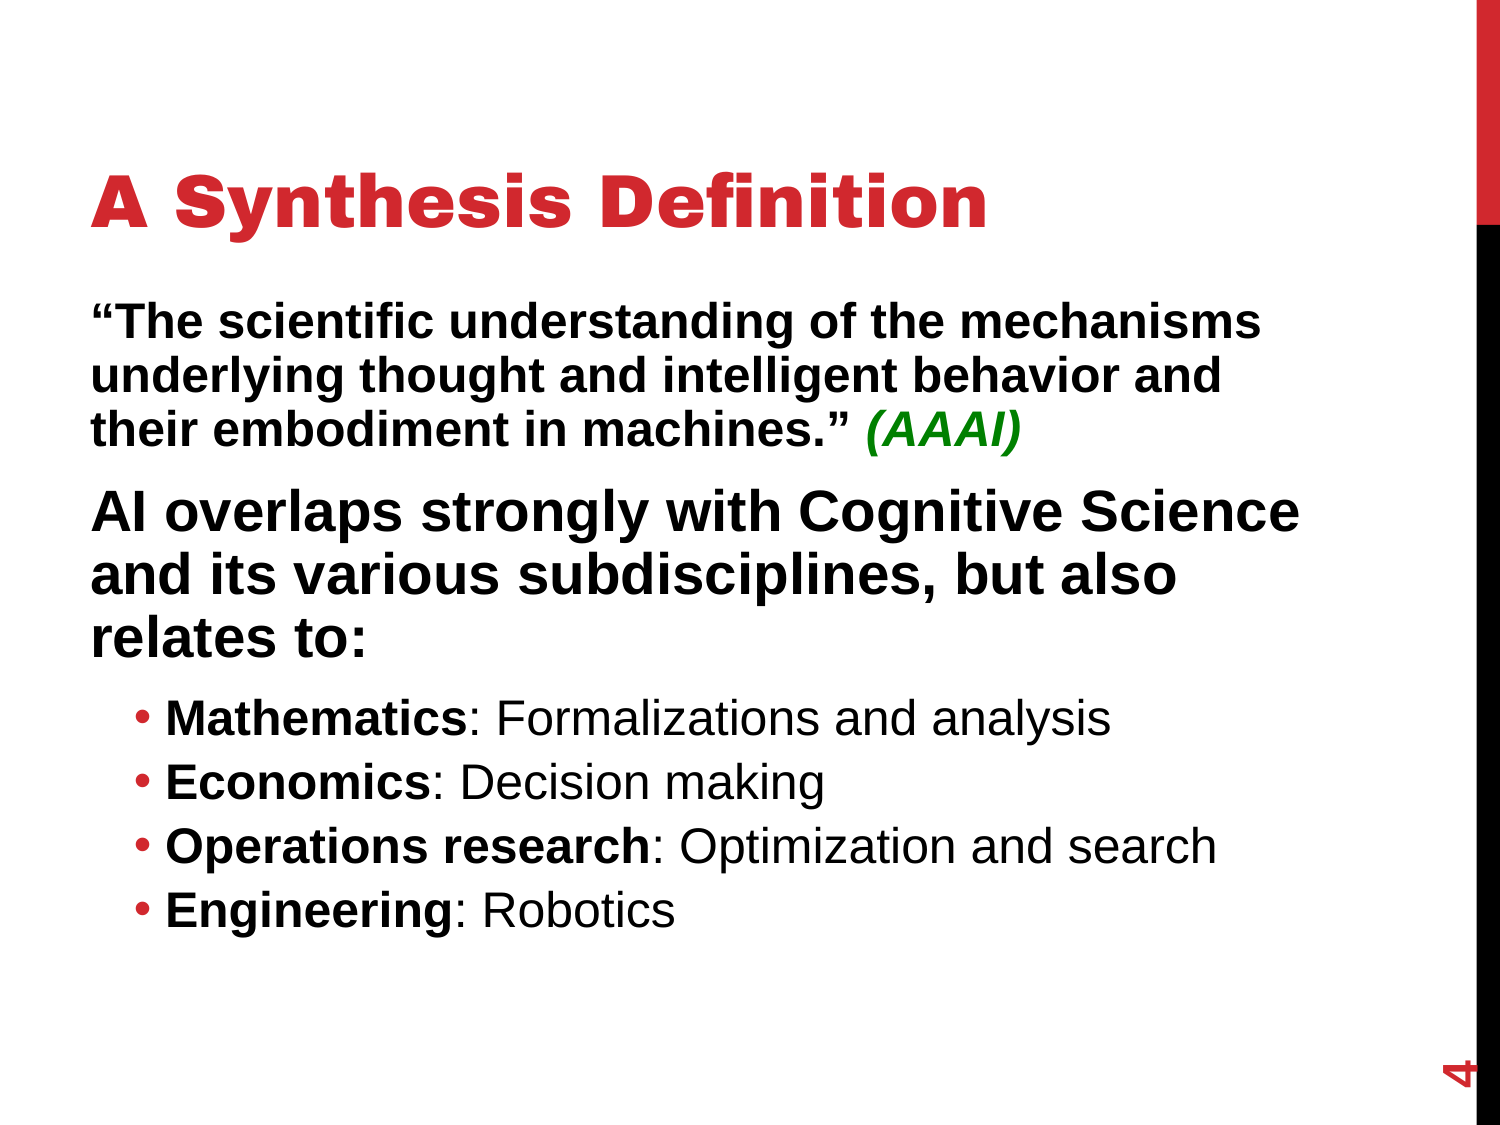

# A Synthesis Definition
“The scientific understanding of the mechanisms underlying thought and intelligent behavior and their embodiment in machines.” (AAAI)
AI overlaps strongly with Cognitive Science and its various subdisciplines, but also relates to:
Mathematics: Formalizations and analysis
Economics: Decision making
Operations research: Optimization and search
Engineering: Robotics
4